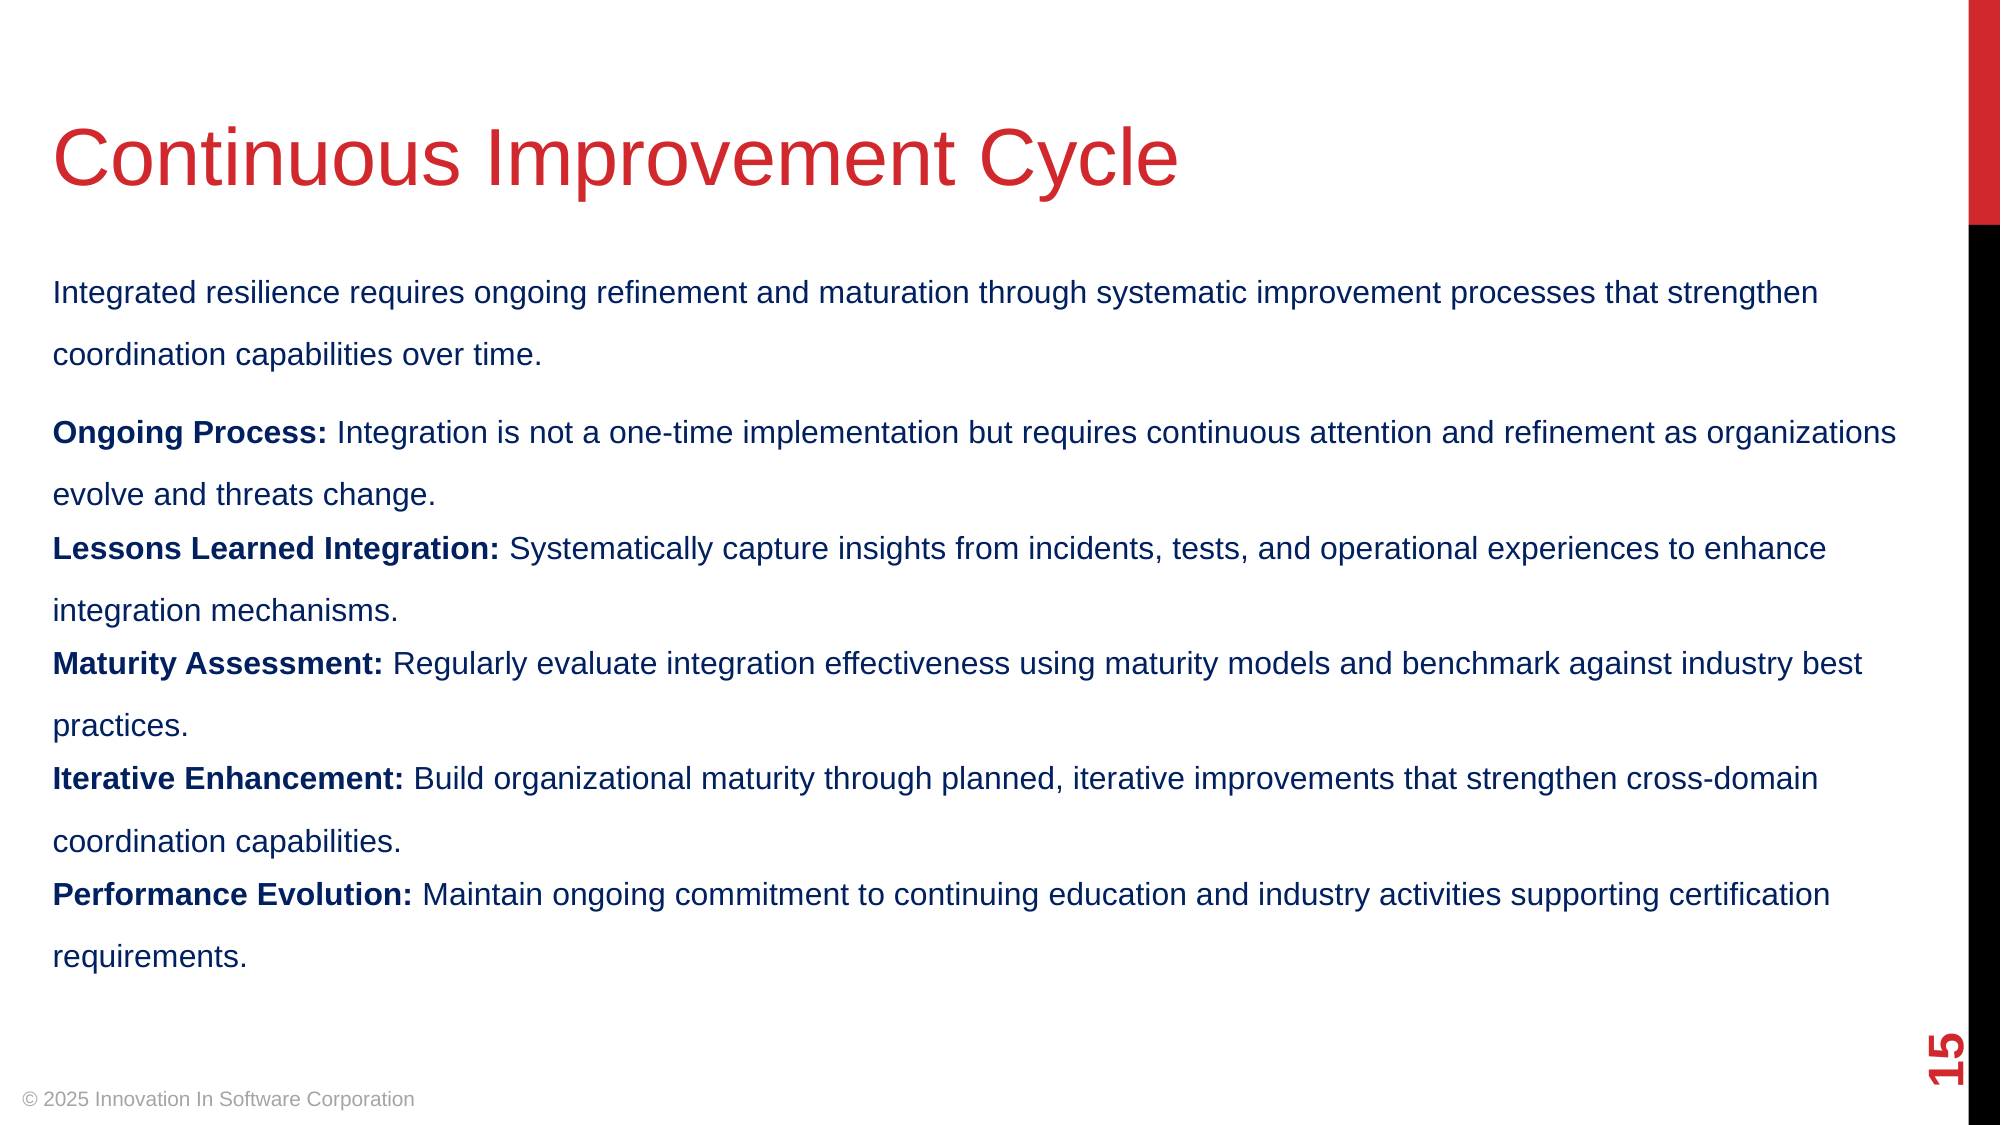

Continuous Improvement Cycle
Integrated resilience requires ongoing refinement and maturation through systematic improvement processes that strengthen coordination capabilities over time.
Ongoing Process: Integration is not a one-time implementation but requires continuous attention and refinement as organizations evolve and threats change.
Lessons Learned Integration: Systematically capture insights from incidents, tests, and operational experiences to enhance integration mechanisms.
Maturity Assessment: Regularly evaluate integration effectiveness using maturity models and benchmark against industry best practices.
Iterative Enhancement: Build organizational maturity through planned, iterative improvements that strengthen cross-domain coordination capabilities.
Performance Evolution: Maintain ongoing commitment to continuing education and industry activities supporting certification requirements.
15
© 2025 Innovation In Software Corporation